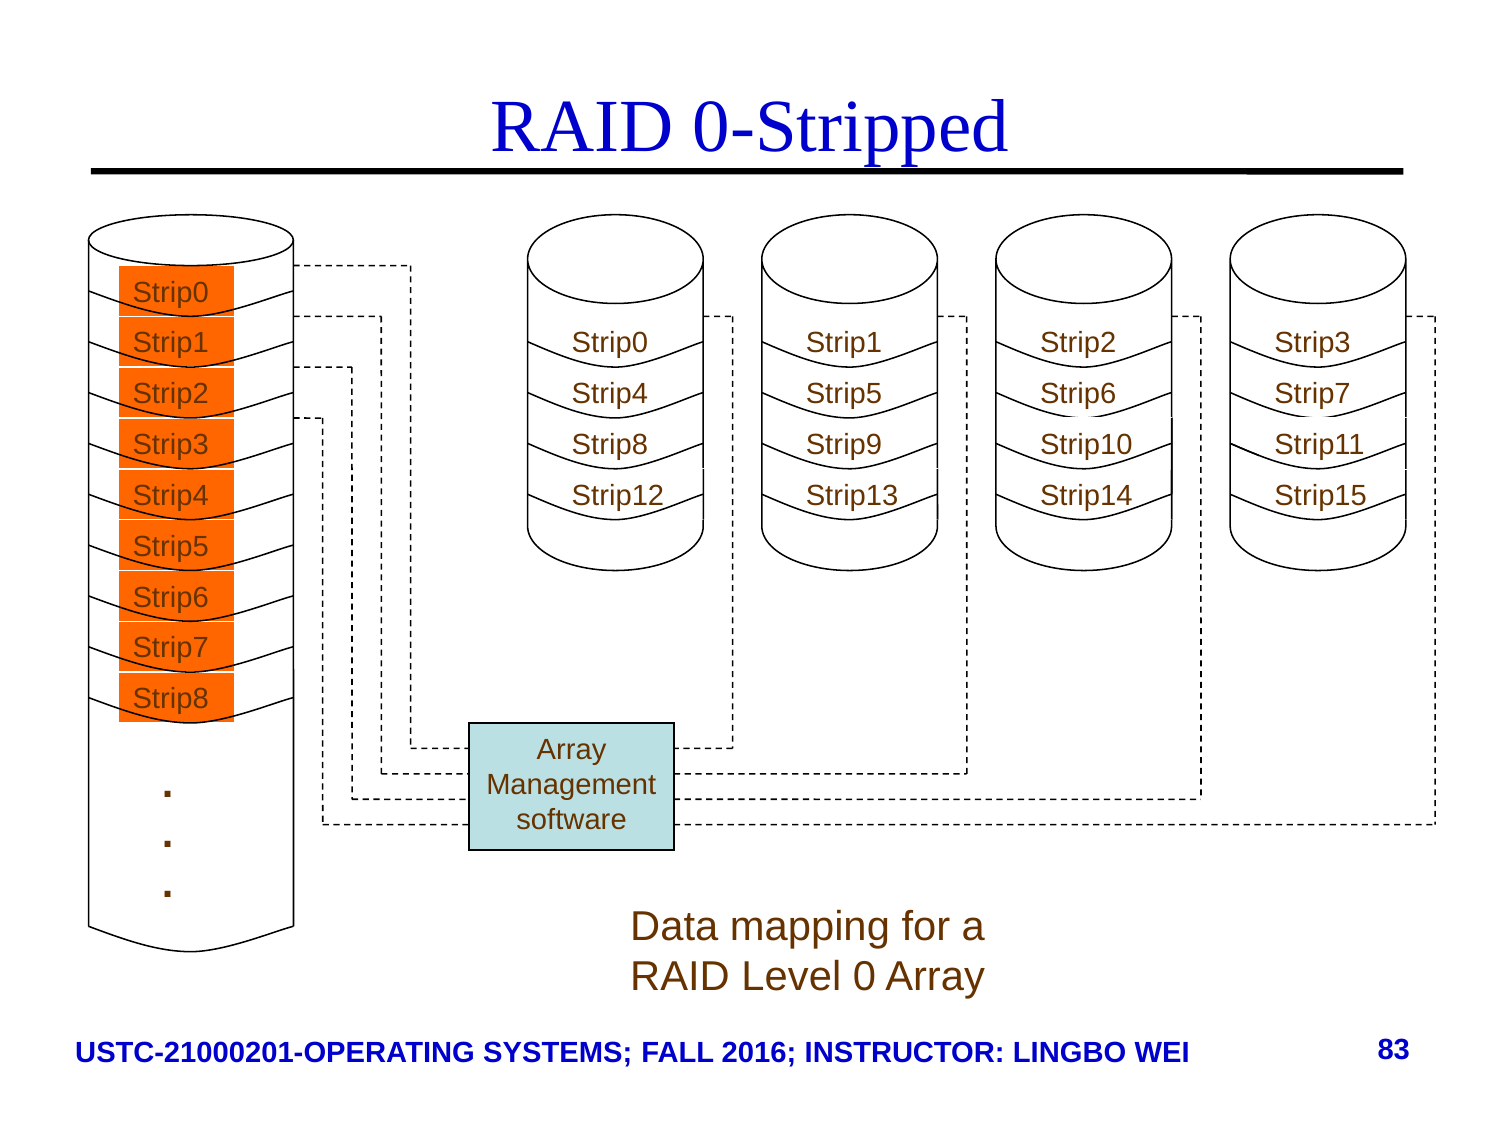

# RAID 0-Stripped

Strip1

Strip5

Strip9

Strip13

Strip2

Strip6

Strip14

Strip3

Strip7

Strip15

Strip0

Strip1

Strip0

Strip2

Strip4

Strip3

Strip8
Strip10
Strip10
Strip10

Strip11

Strip4
Strip12

Strip5

Strip6

Strip7

Strip8

Array
Management
software
.
.
.

Data mapping for a
RAID Level 0 Array

83
USTC-21000201-OPERATING SYSTEMS; FALL 2016; INSTRUCTOR: LINGBO WEI